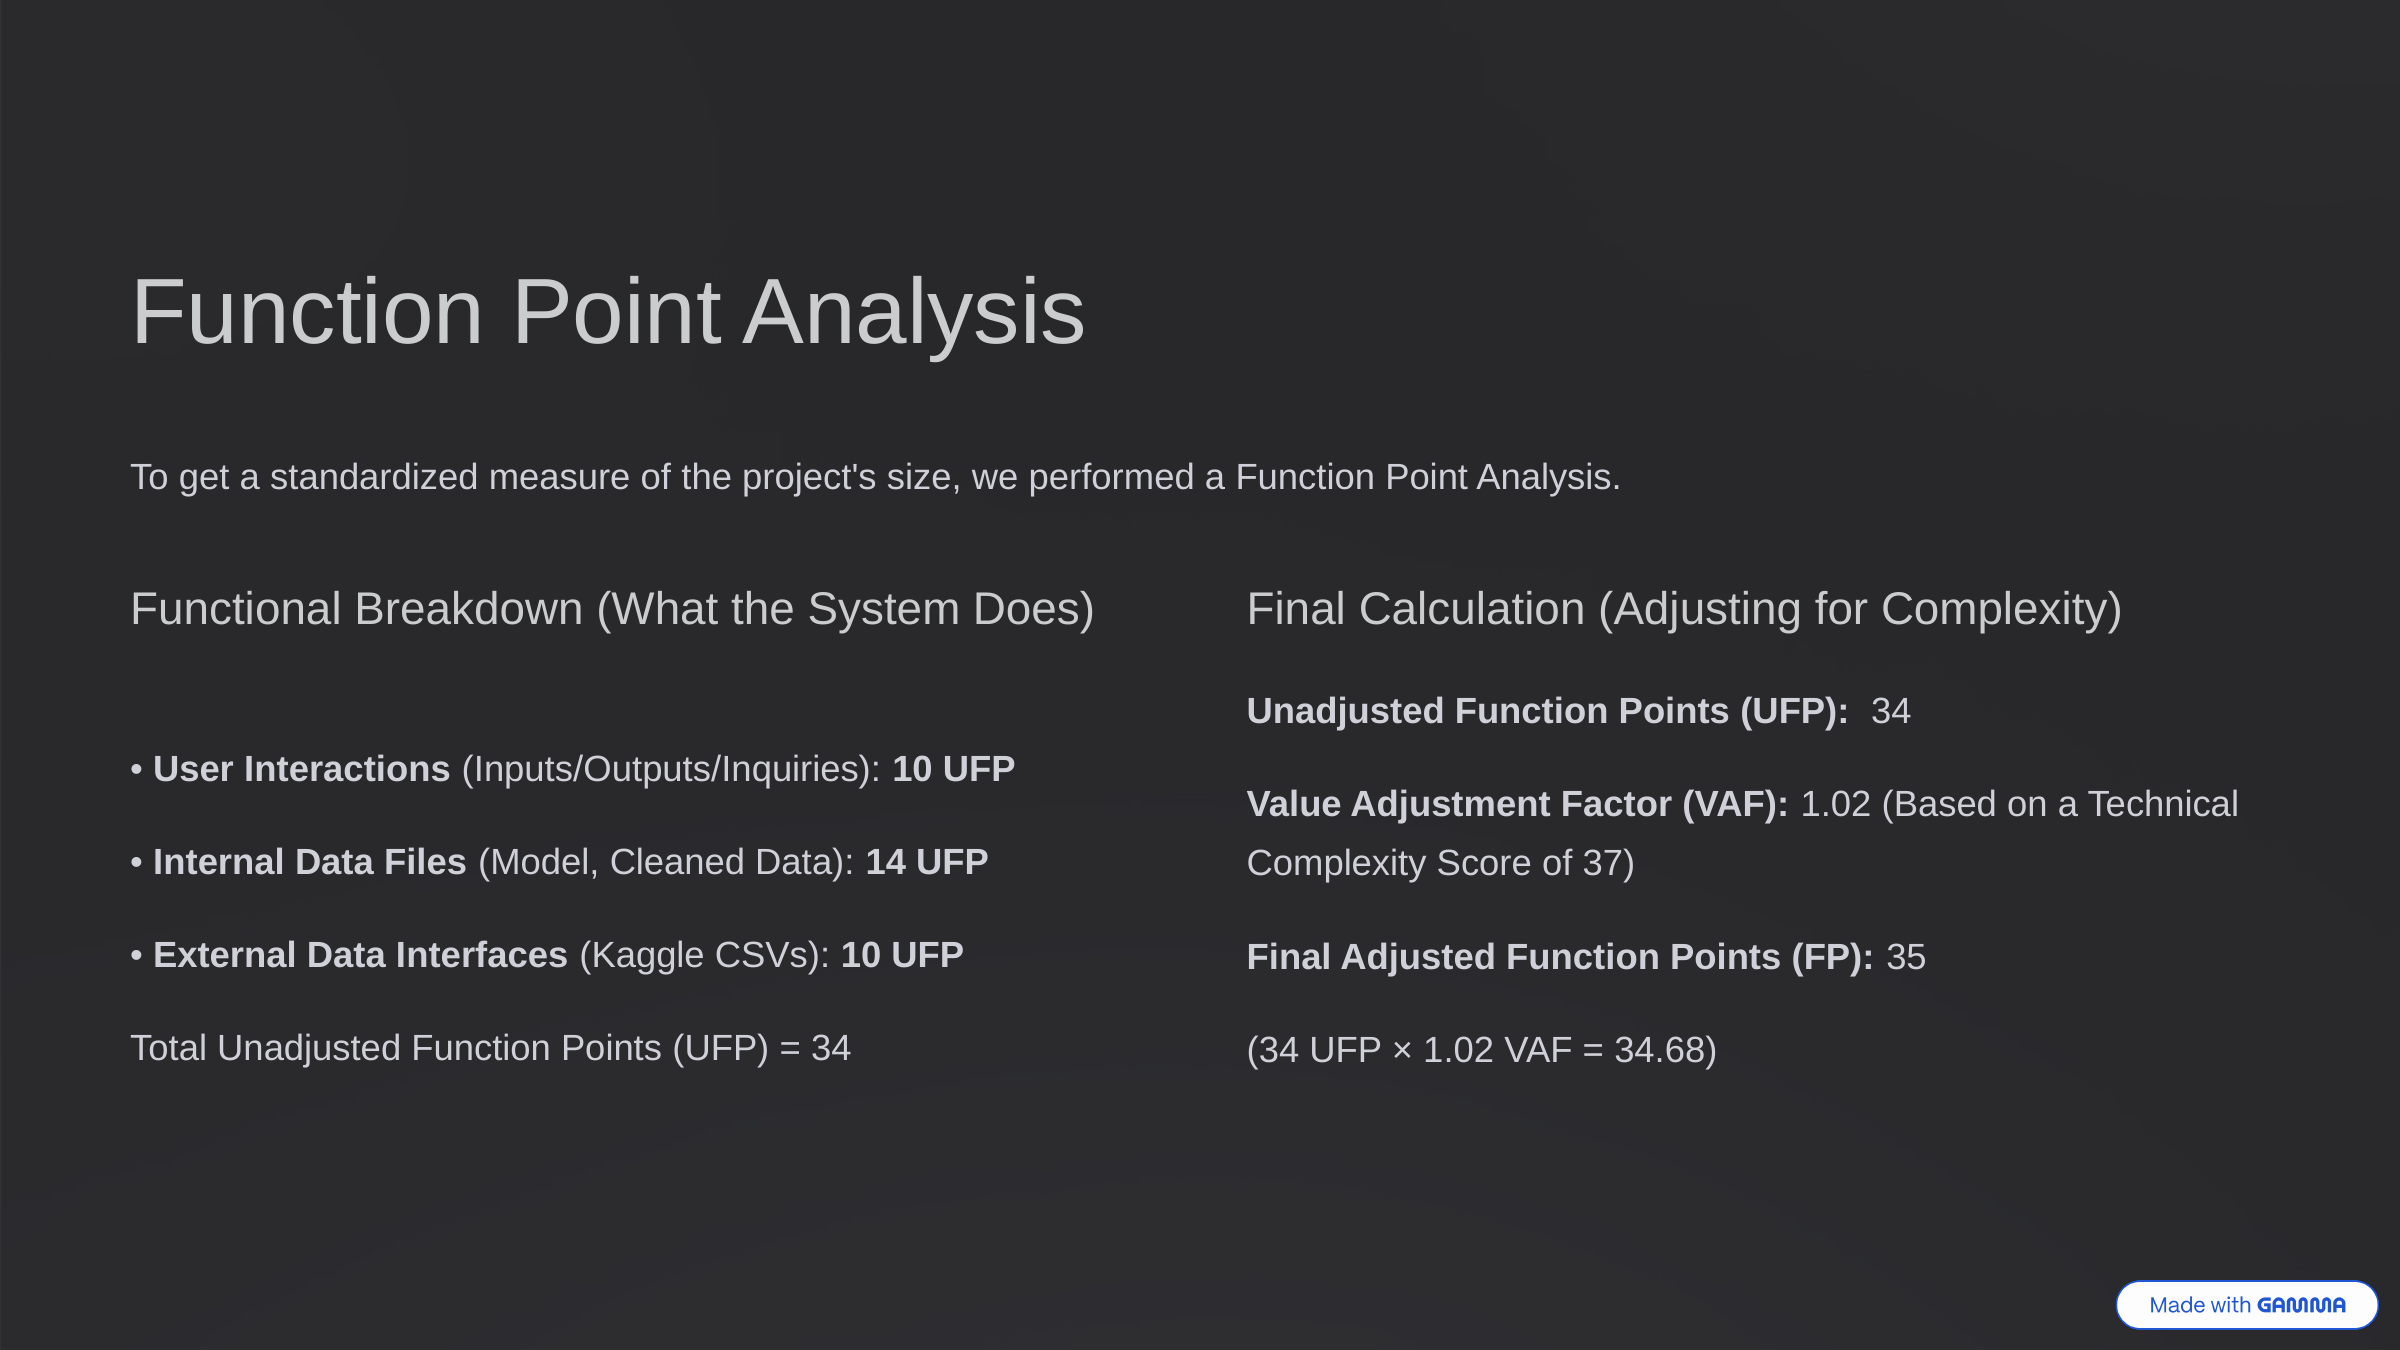

Function Point Analysis
To get a standardized measure of the project's size, we performed a Function Point Analysis.
Functional Breakdown (What the System Does)
Final Calculation (Adjusting for Complexity)
Unadjusted Function Points (UFP):  34
• User Interactions (Inputs/Outputs/Inquiries): 10 UFP
Value Adjustment Factor (VAF): 1.02 (Based on a Technical Complexity Score of 37)
• Internal Data Files (Model, Cleaned Data): 14 UFP
• External Data Interfaces (Kaggle CSVs): 10 UFP
Final Adjusted Function Points (FP): 35
Total Unadjusted Function Points (UFP) = 34
(34 UFP × 1.02 VAF = 34.68)